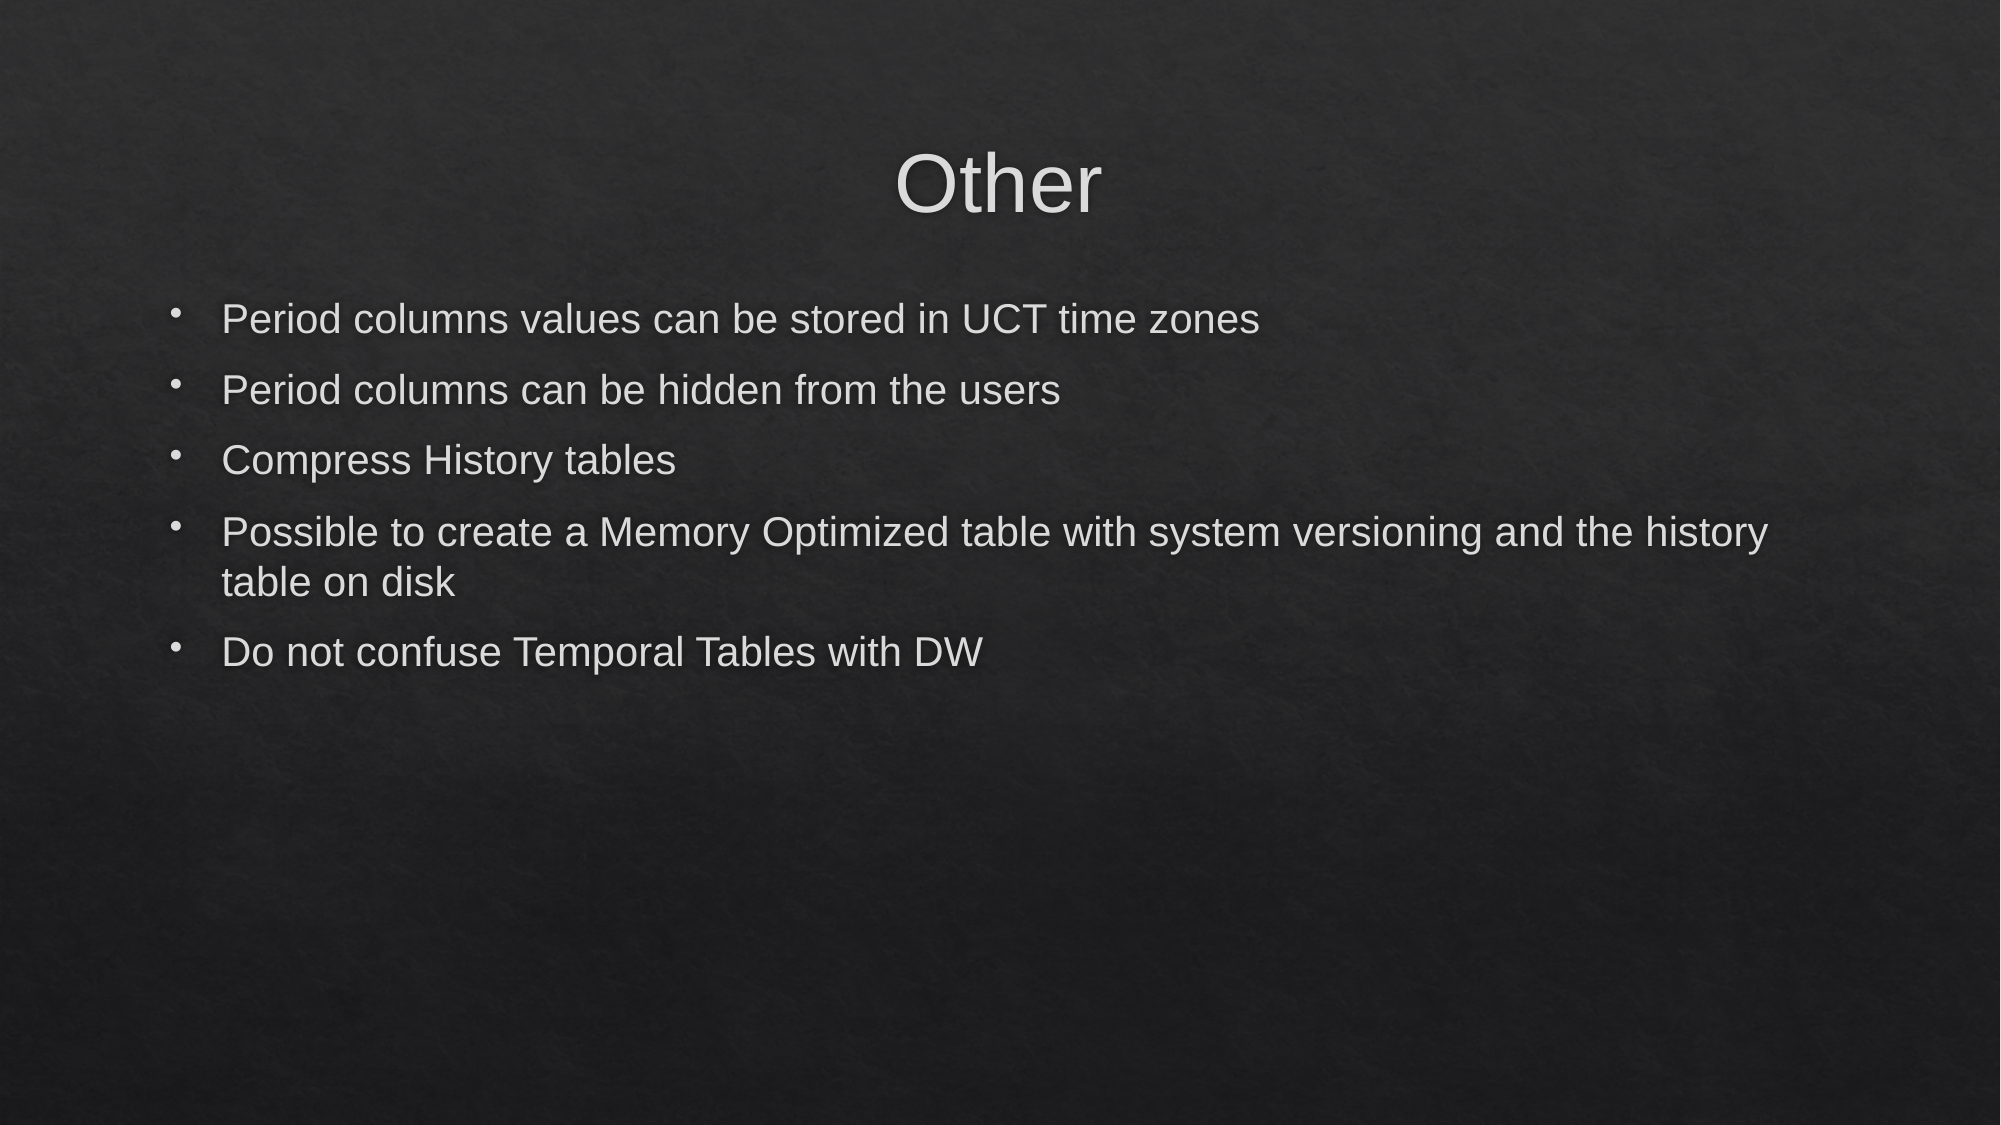

# Other
Period columns values can be stored in UCT time zones
Period columns can be hidden from the users
Compress History tables
Possible to create a Memory Optimized table with system versioning and the history table on disk
Do not confuse Temporal Tables with DW